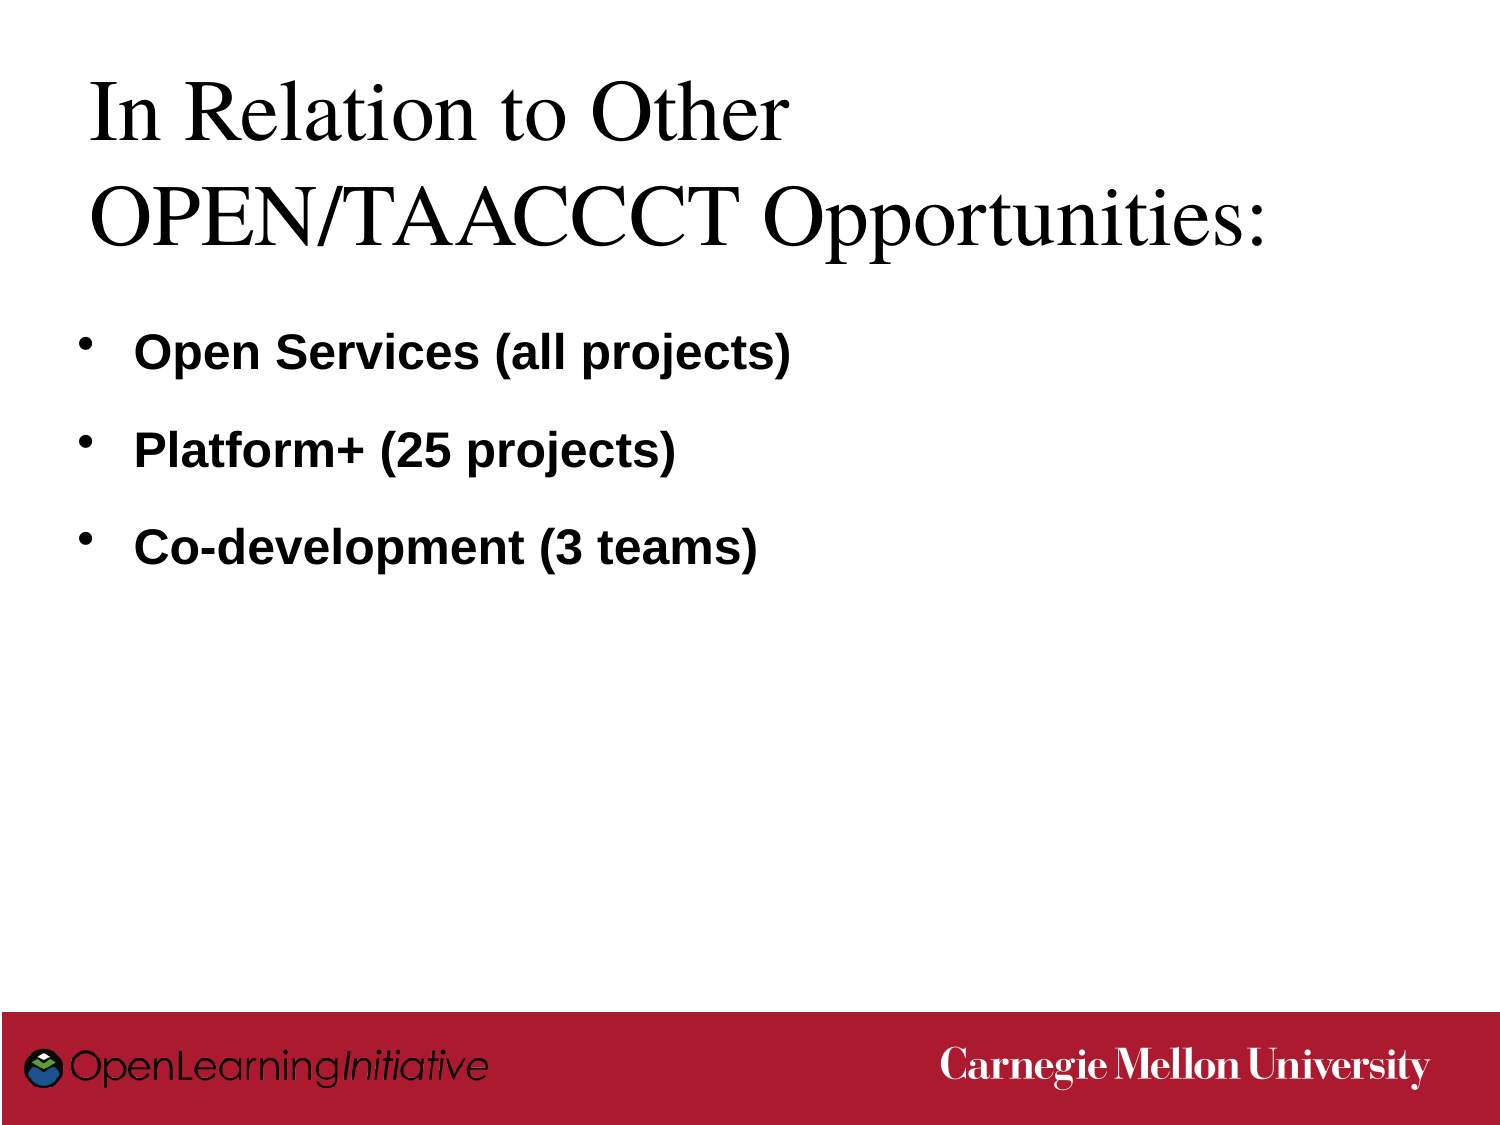

# In Relation to Other OPEN/TAACCCT Opportunities:
Open Services (all projects)
Platform+ (25 projects)
Co-development (3 teams)